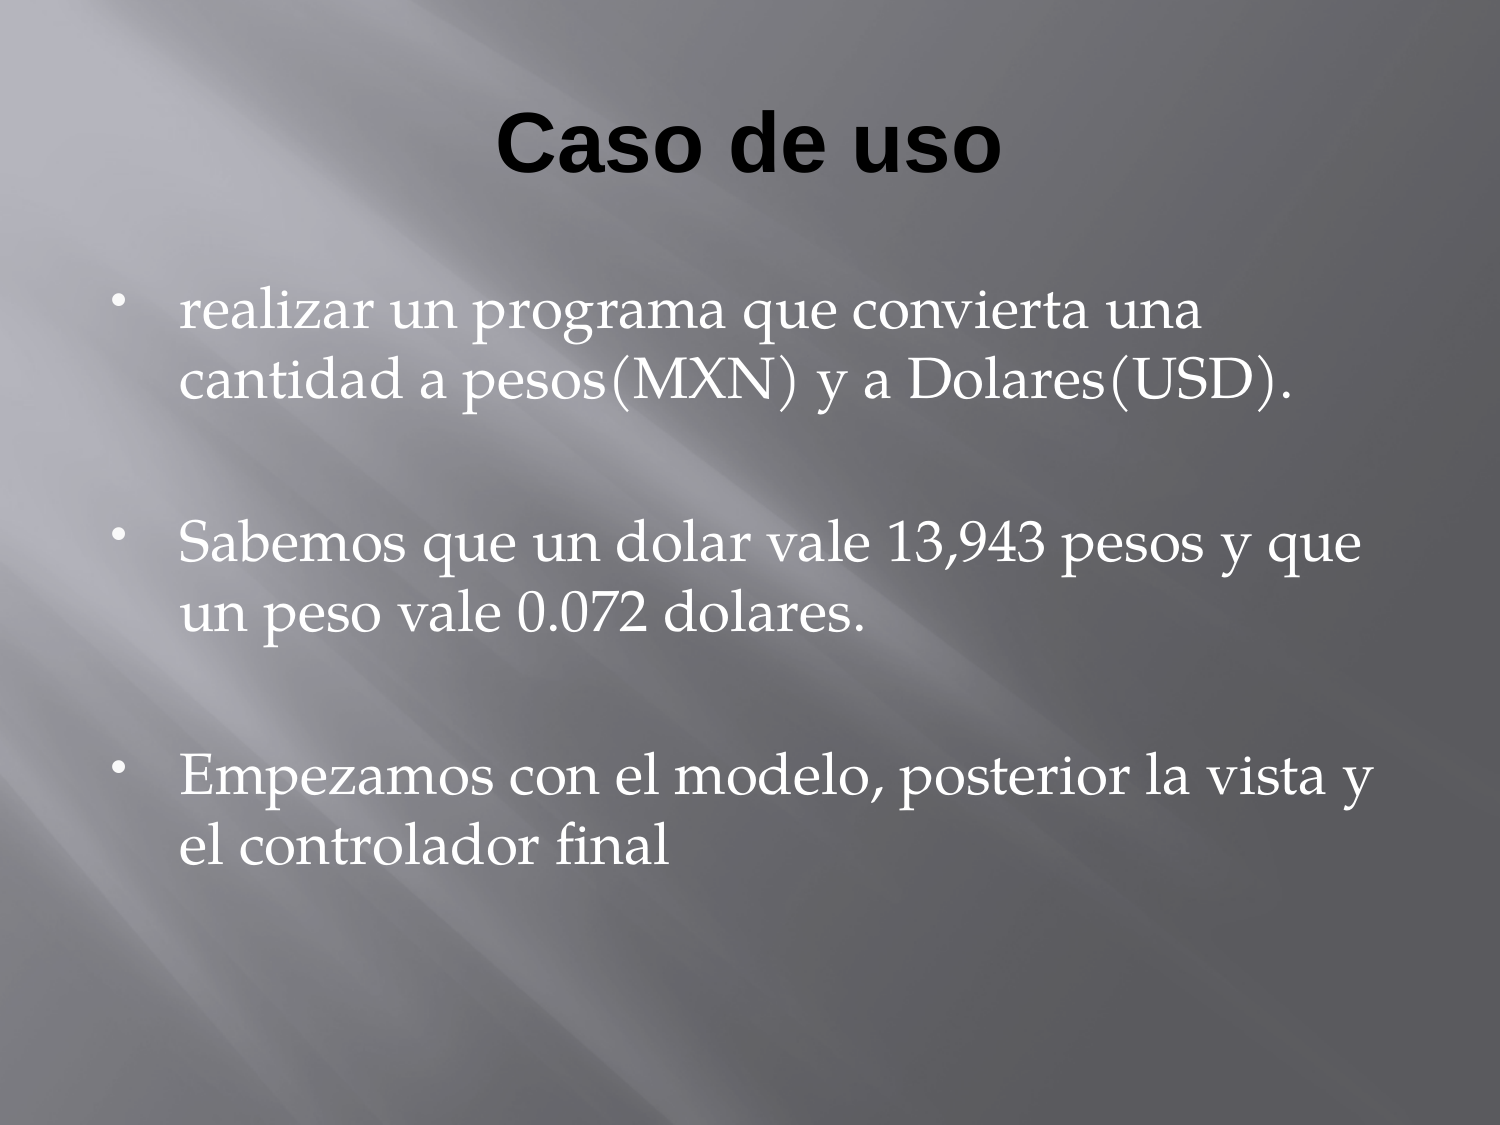

# Caso de uso
realizar un programa que convierta una cantidad a pesos(MXN) y a Dolares(USD).

Sabemos que un dolar vale 13,943 pesos y que un peso vale 0.072 dolares.

Empezamos con el modelo, posterior la vista y el controlador final